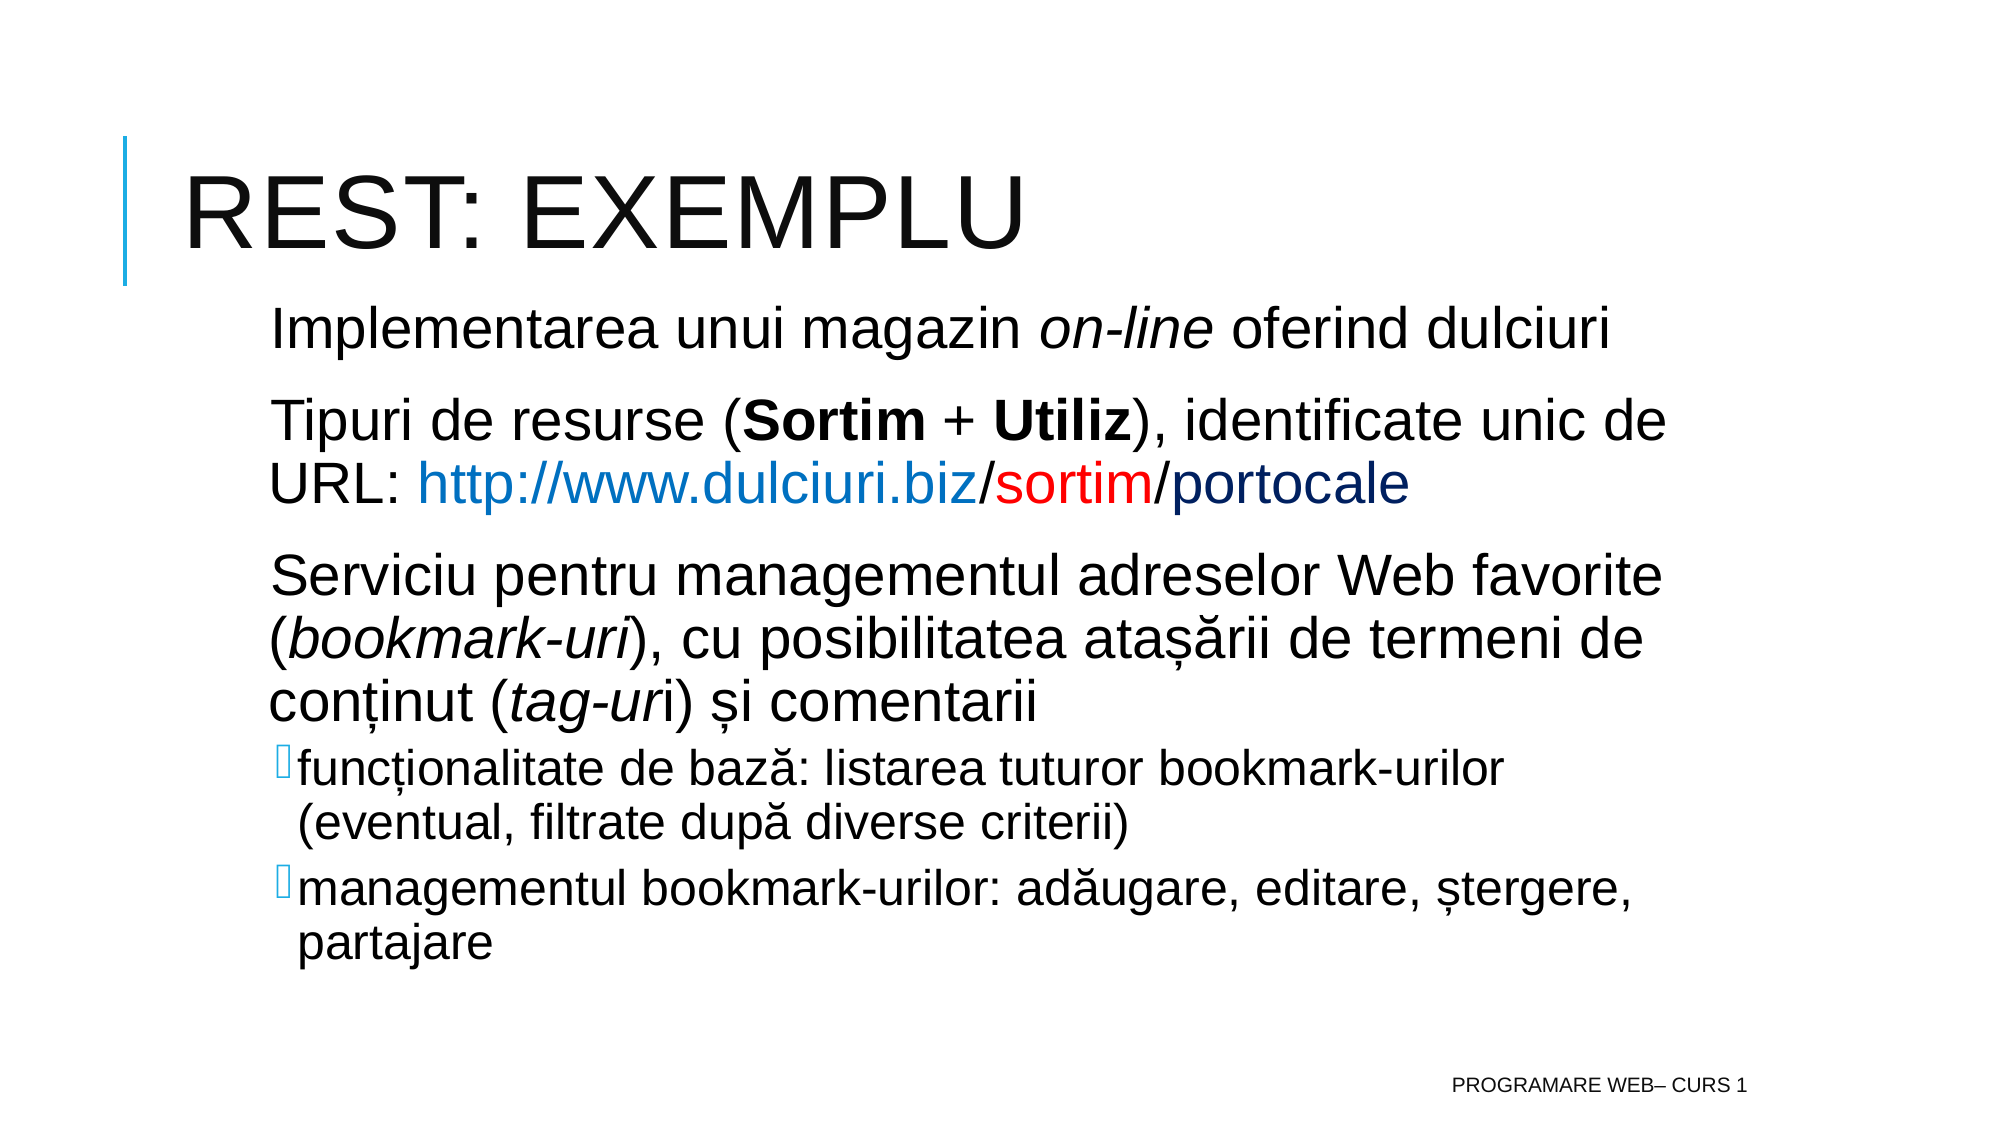

# rest: exemplu
Implementarea unui magazin on-line oferind dulciuri
Tipuri de resurse (Sortim + Utiliz), identificate unic de URL: http://www.dulciuri.biz/sortim/portocale
Serviciu pentru managementul adreselor Web favorite (bookmark-uri), cu posibilitatea atașării de termeni de conținut (tag-uri) și comentarii
funcționalitate de bază: listarea tuturor bookmark-urilor (eventual, filtrate după diverse criterii)
managementul bookmark-urilor: adăugare, editare, ștergere, partajare

25.02.2010
Programare Web– Curs 1
56